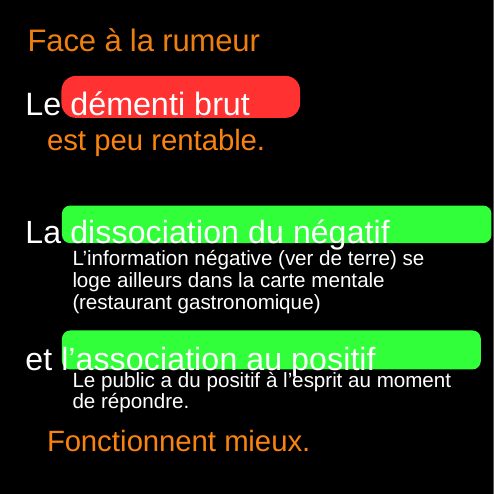

Face à la rumeur

Le démenti brut
est peu rentable.

La dissociation du négatif

et l’association au positif

L’information négative (ver de terre) se loge ailleurs dans la carte mentale (restaurant gastronomique)

Le public a du positif à l’esprit au moment de répondre.
Fonctionnent mieux.